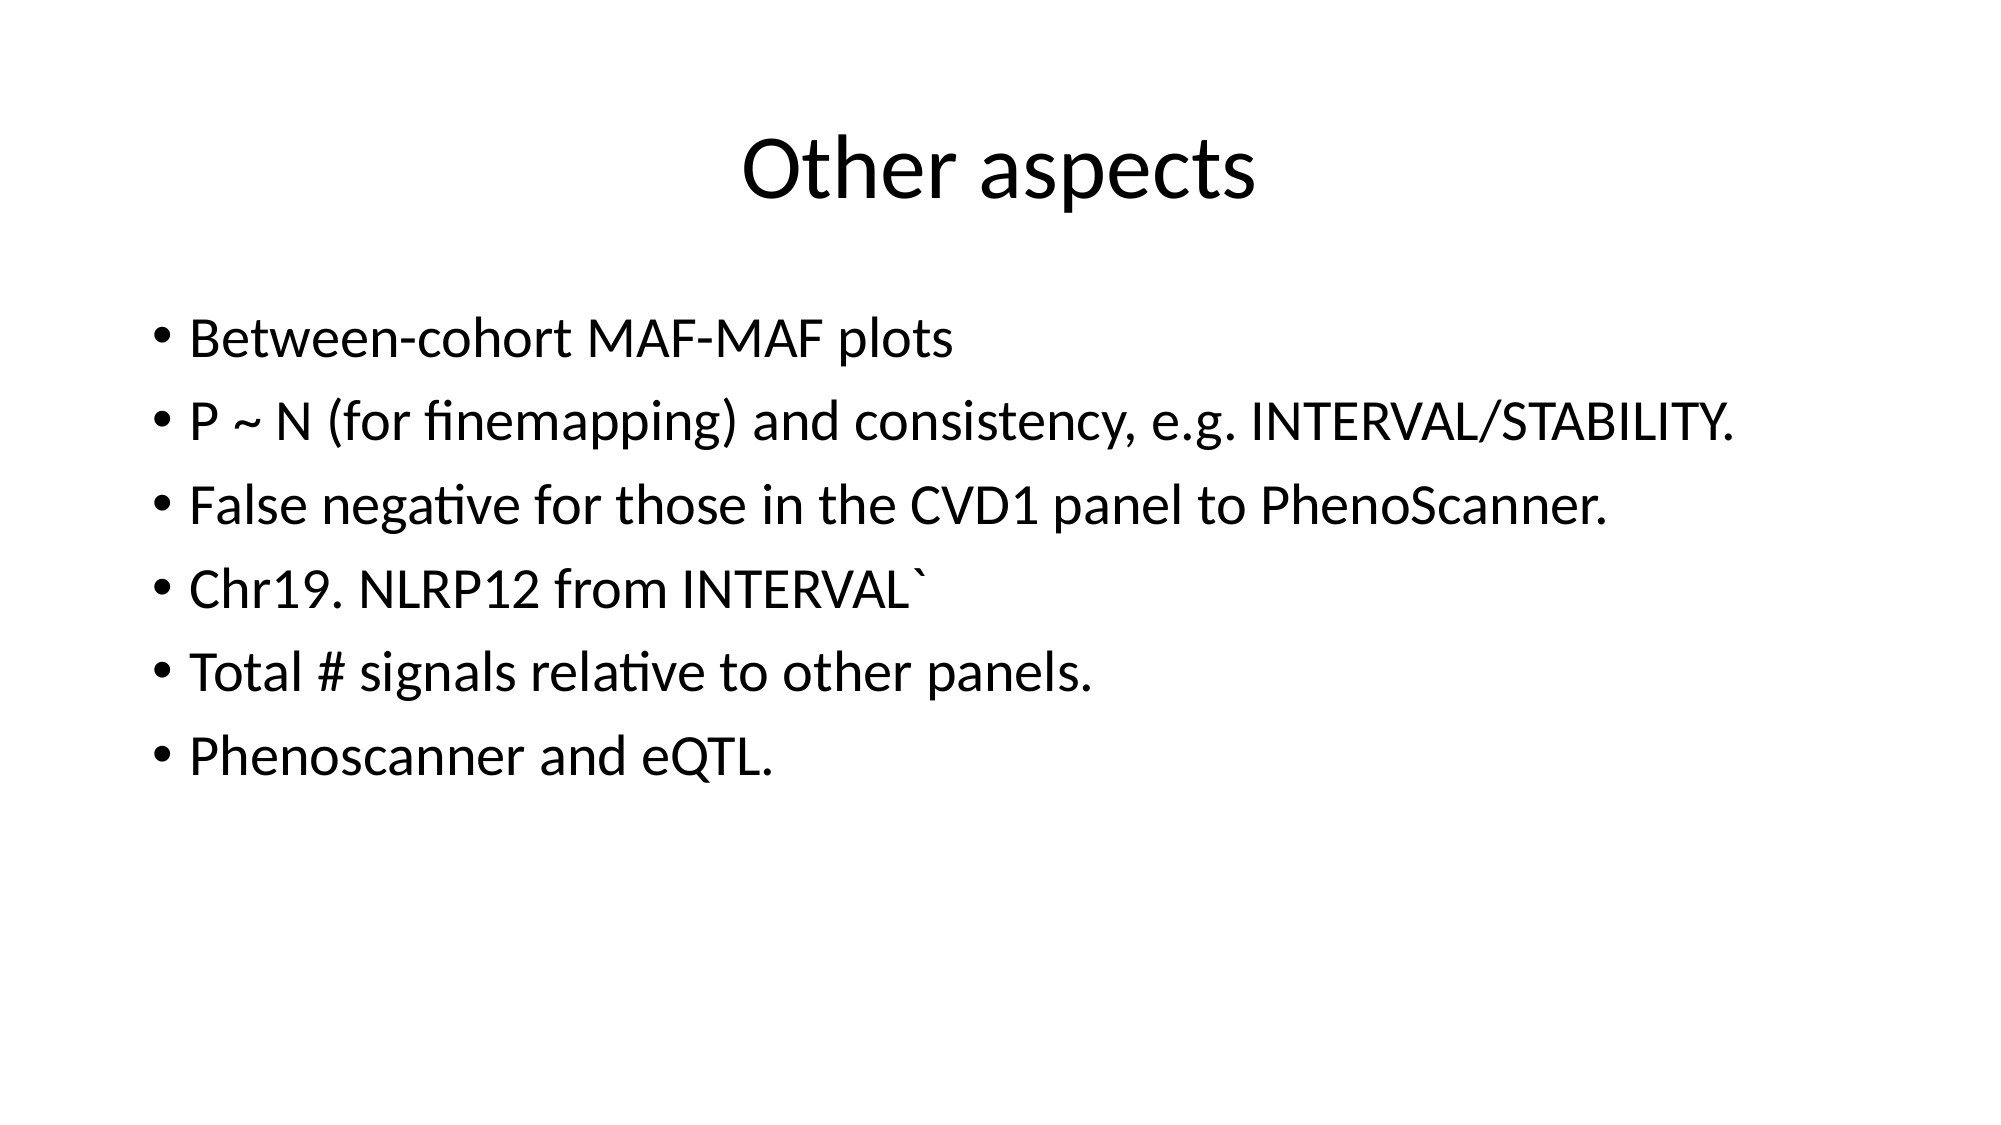

# Other aspects
Between-cohort MAF-MAF plots
P ~ N (for finemapping) and consistency, e.g. INTERVAL/STABILITY.
False negative for those in the CVD1 panel to PhenoScanner.
Chr19. NLRP12 from INTERVAL`
Total # signals relative to other panels.
Phenoscanner and eQTL.